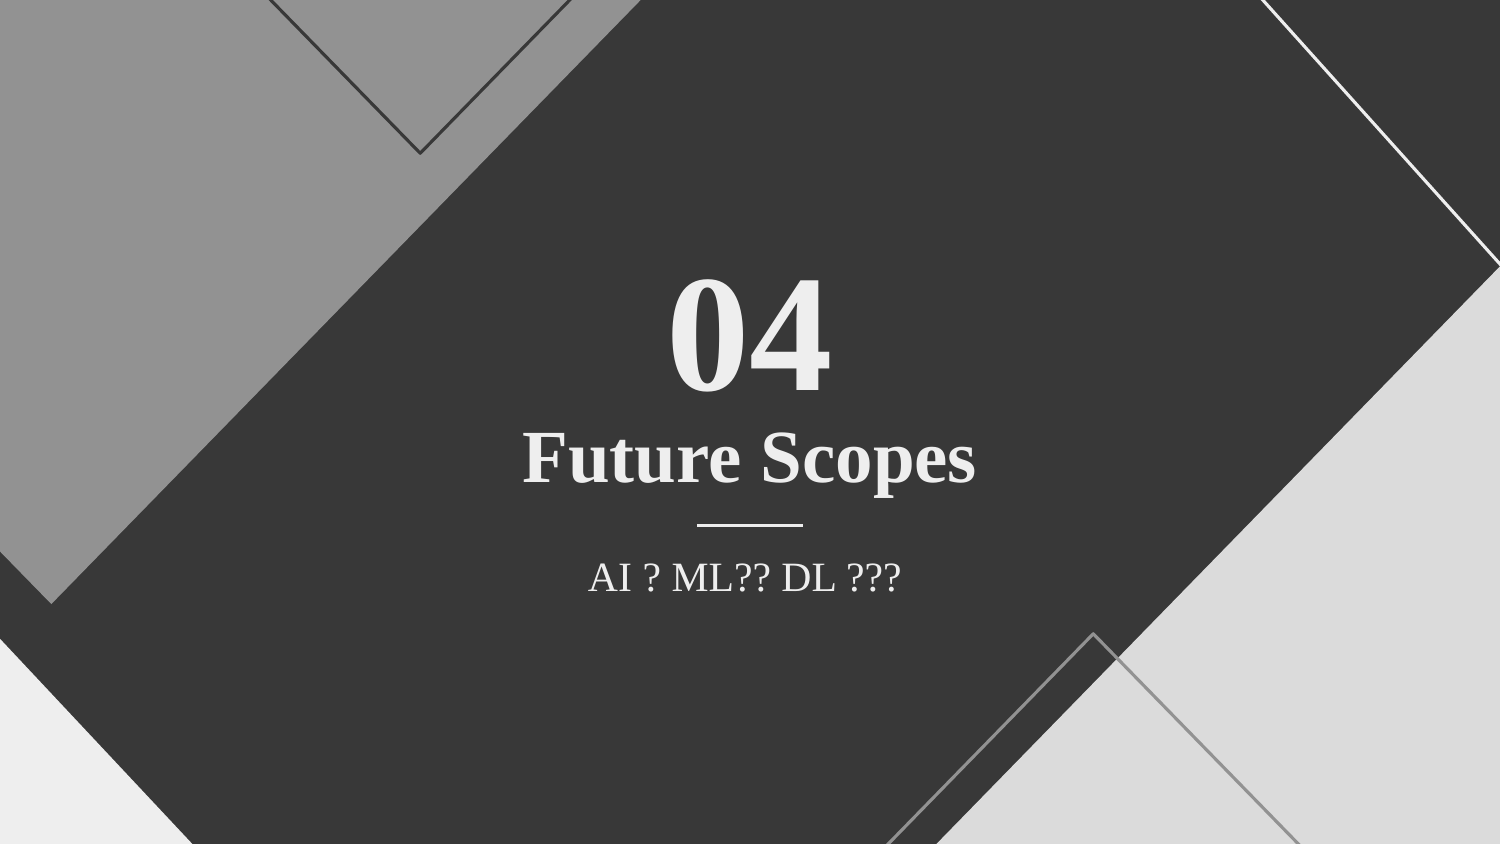

04
# Future Scopes
AI ? ML?? DL ???